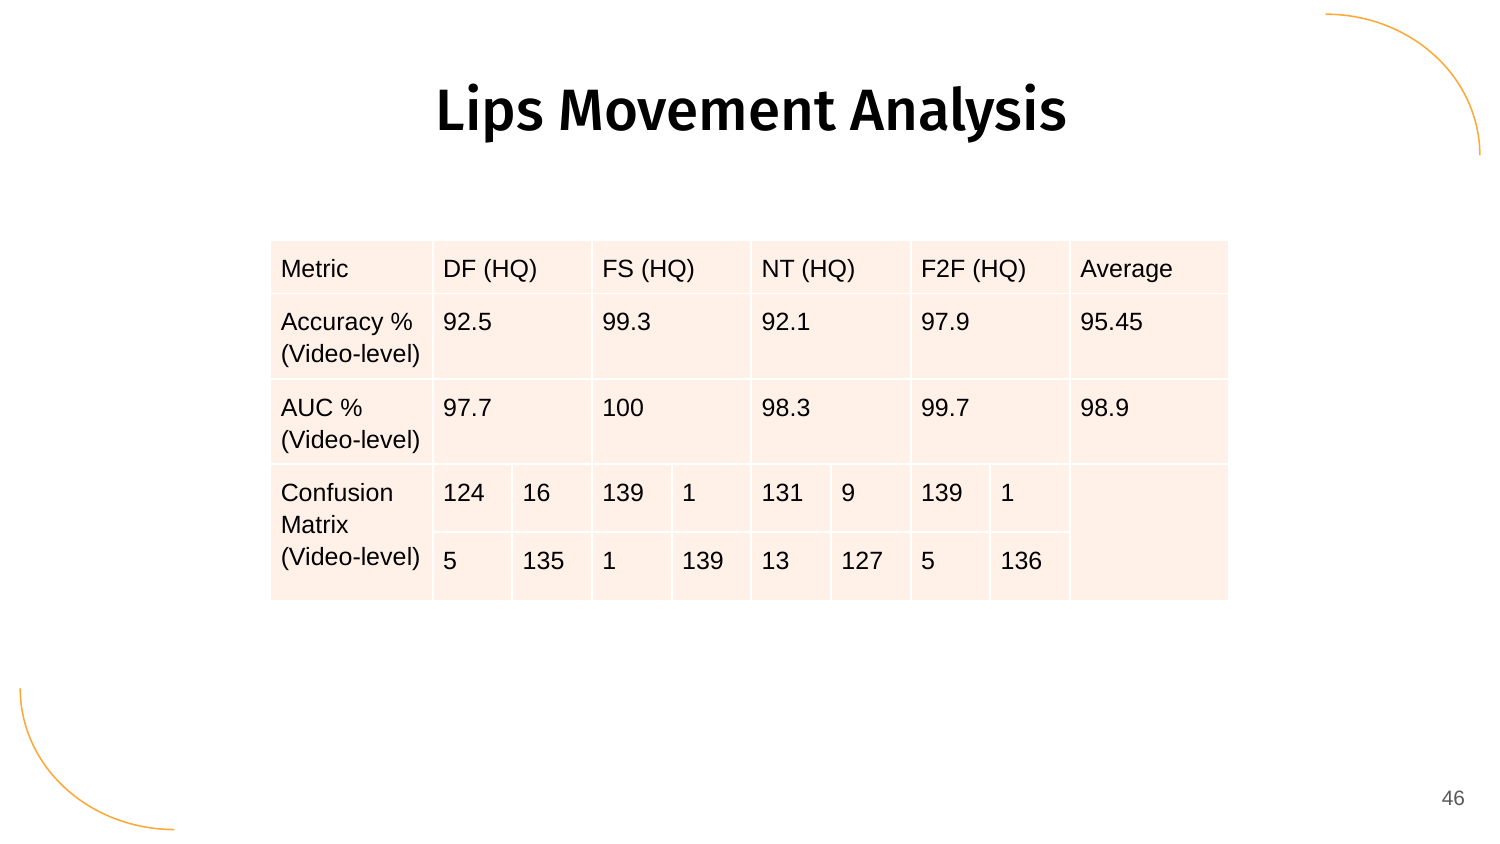

Lips Movement Analysis
| Metric | DF (HQ) |  | FS (HQ) |  | NT (HQ) |  | F2F (HQ) |  | Average |
| --- | --- | --- | --- | --- | --- | --- | --- | --- | --- |
| Accuracy % (Video-level) | 92.5 |  | 99.3 |  | 92.1 |  | 97.9 |  | 95.45 |
| AUC % (Video-level) | 97.7 |  | 100 |  | 98.3 |  | 99.7 |  | 98.9 |
| Confusion Matrix (Video-level) | 124 | 16 | 139 | 1 | 131 | 9 | 139 | 1 |  |
|  | 5 | 135 | 1 | 139 | 13 | 127 | 5 | 136 |  |
46